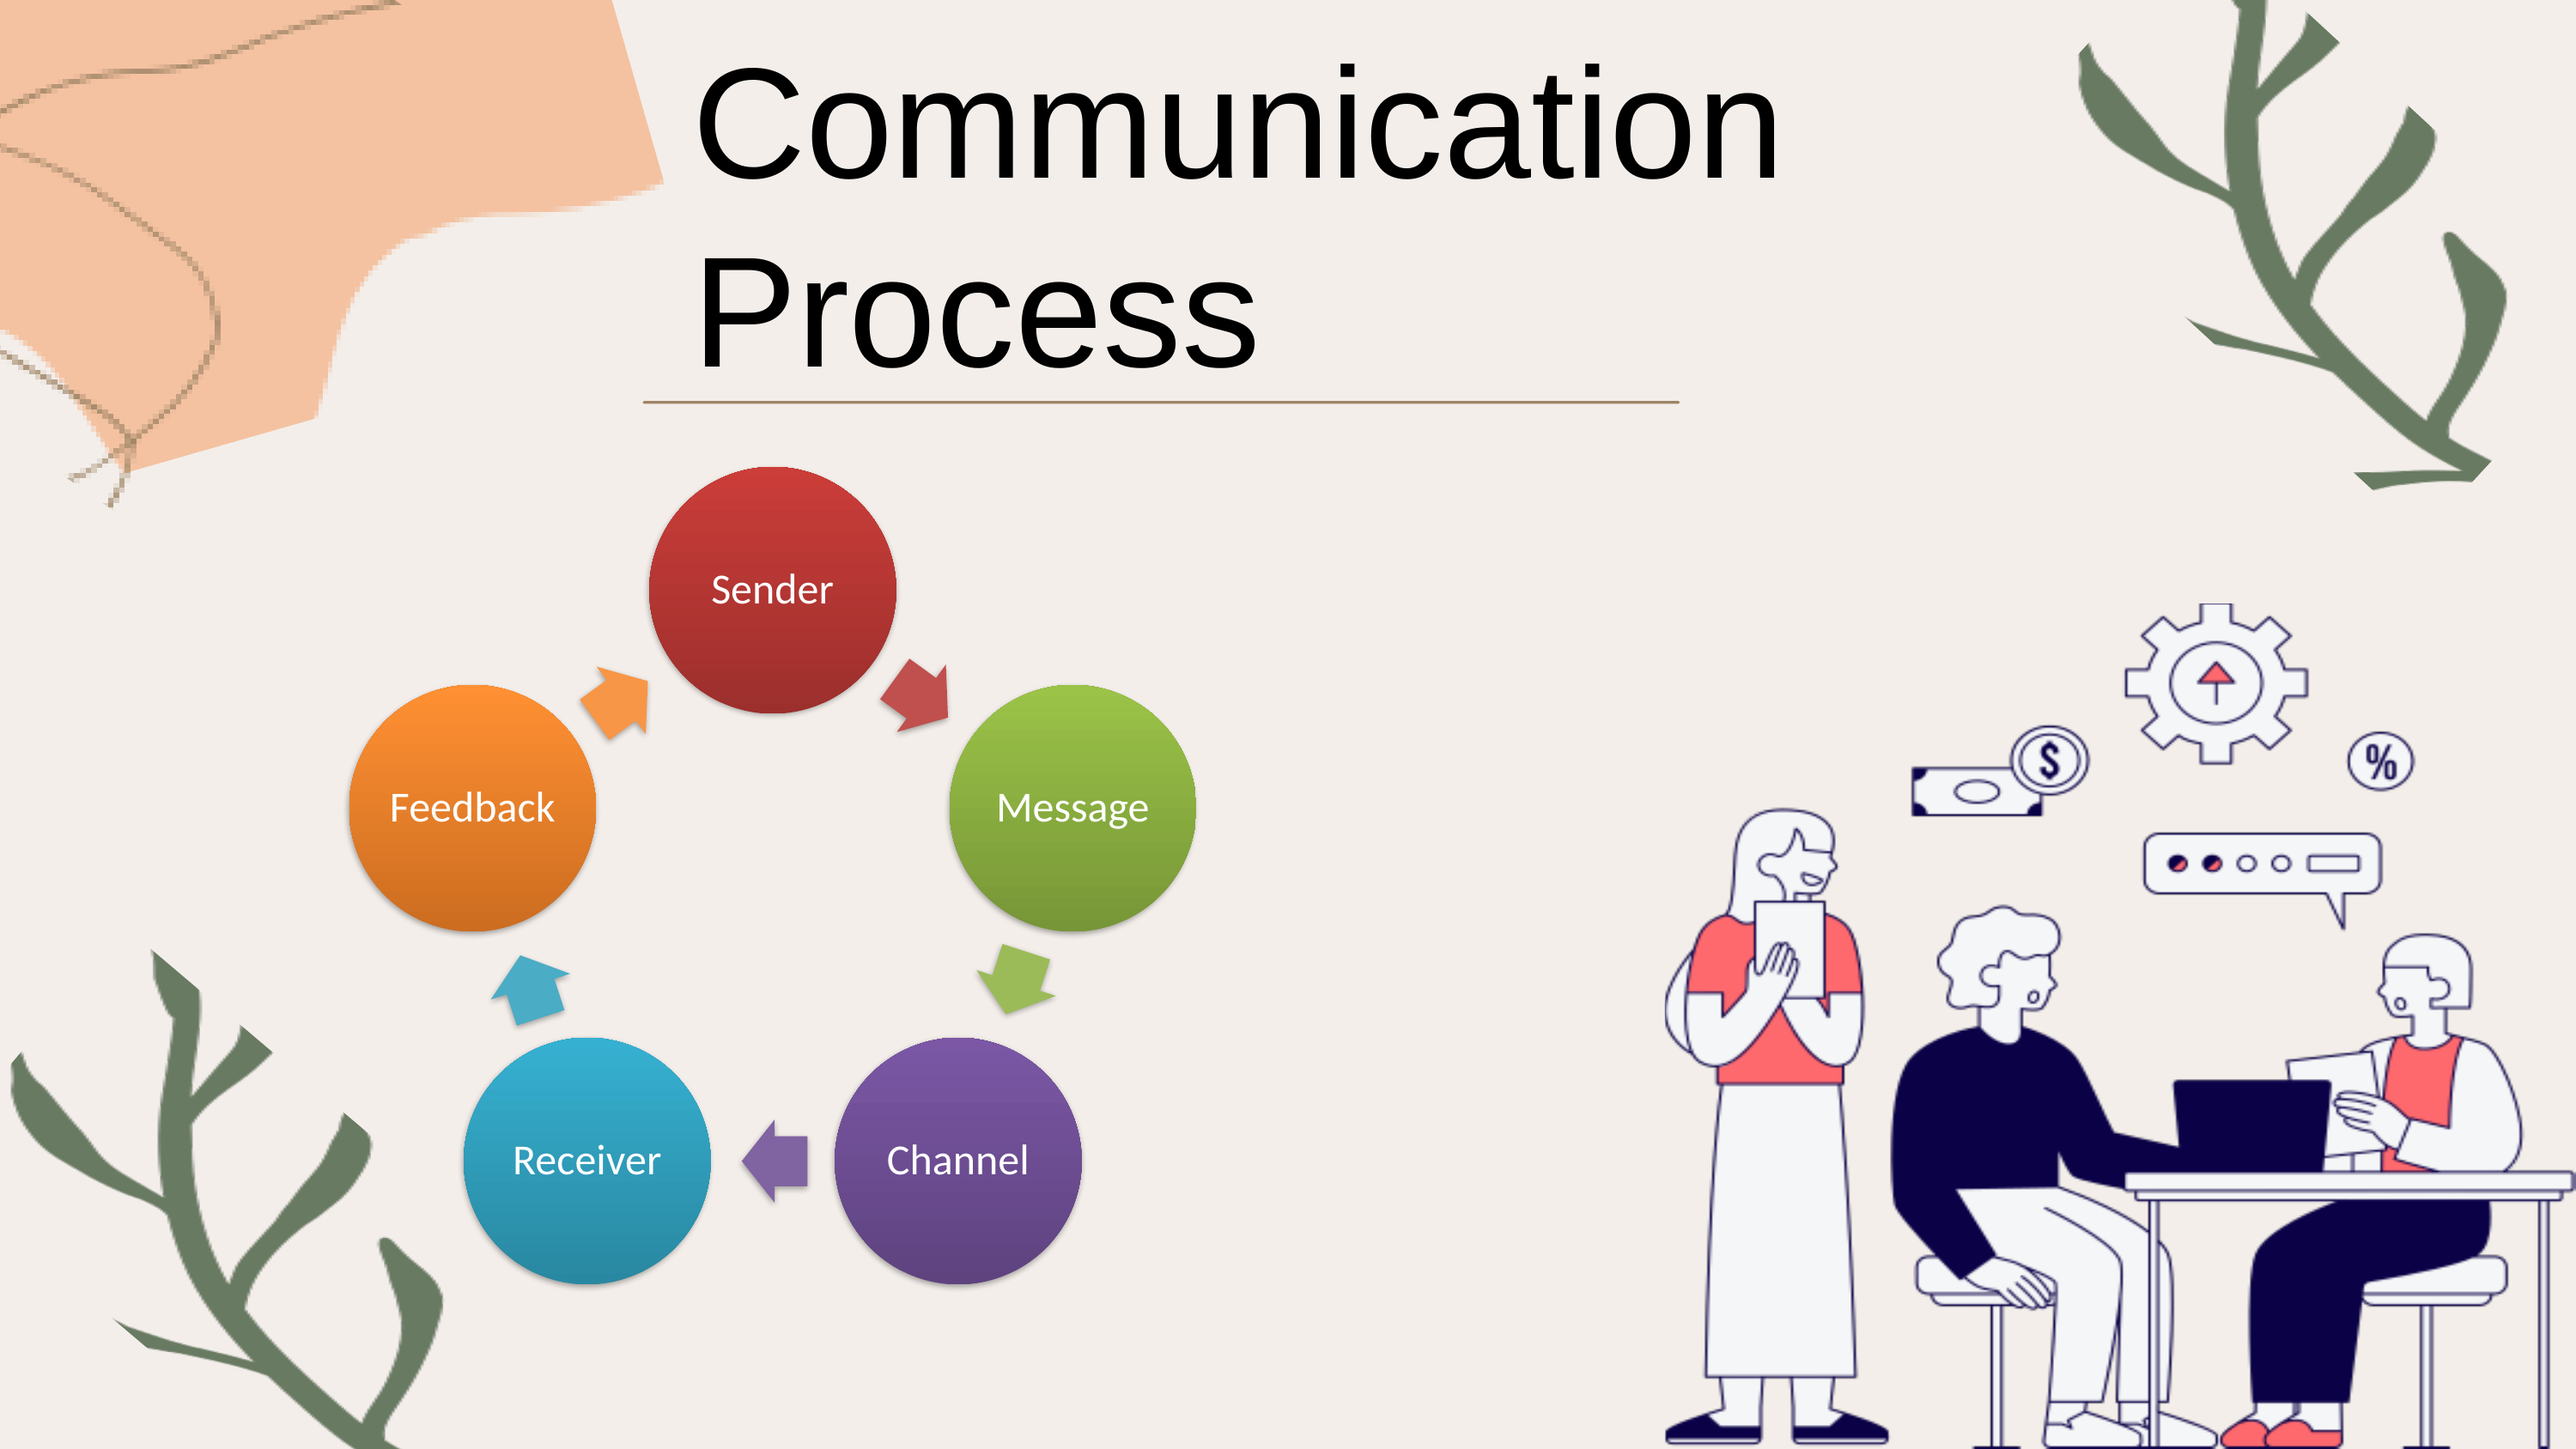

Communication Process

Sender

Message

Channel

Receiver

Feedback